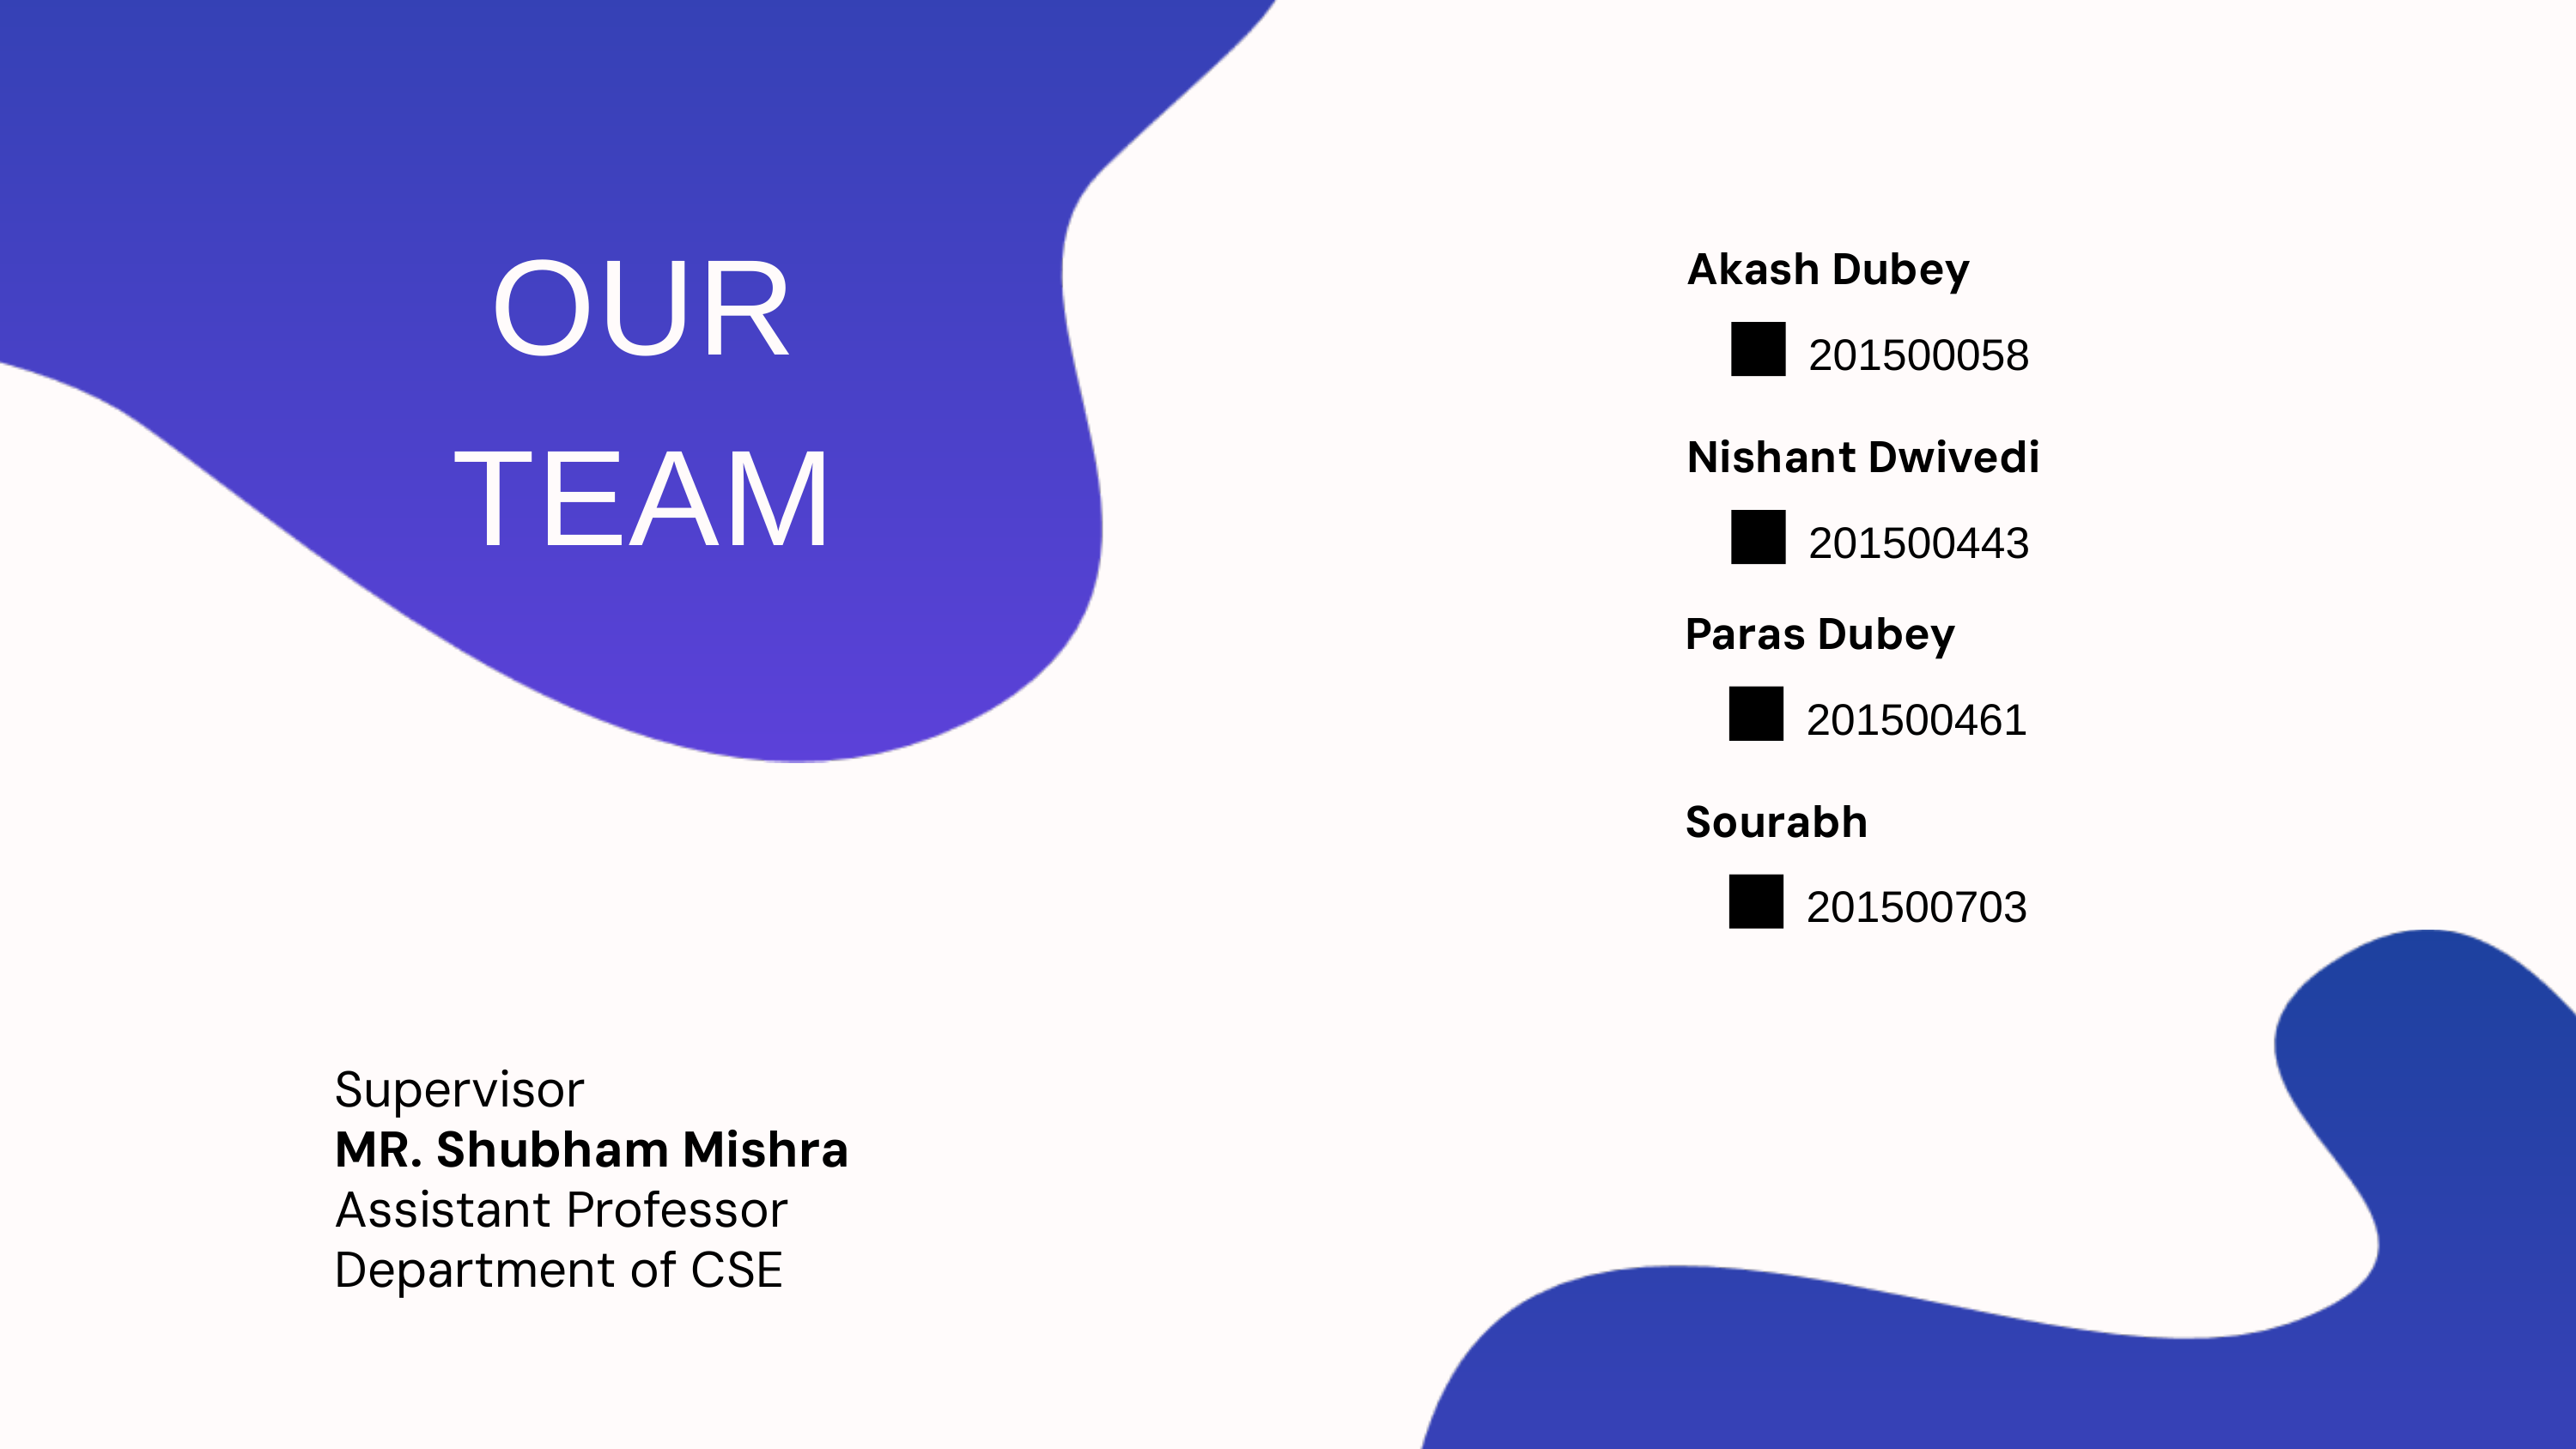

OUR TEAM
Akash Dubey
201500058

Nishant Dwivedi
201500443

Paras Dubey
201500461

Sourabh
201500703

Supervisor
MR. Shubham Mishra
Assistant Professor
Department of CSE